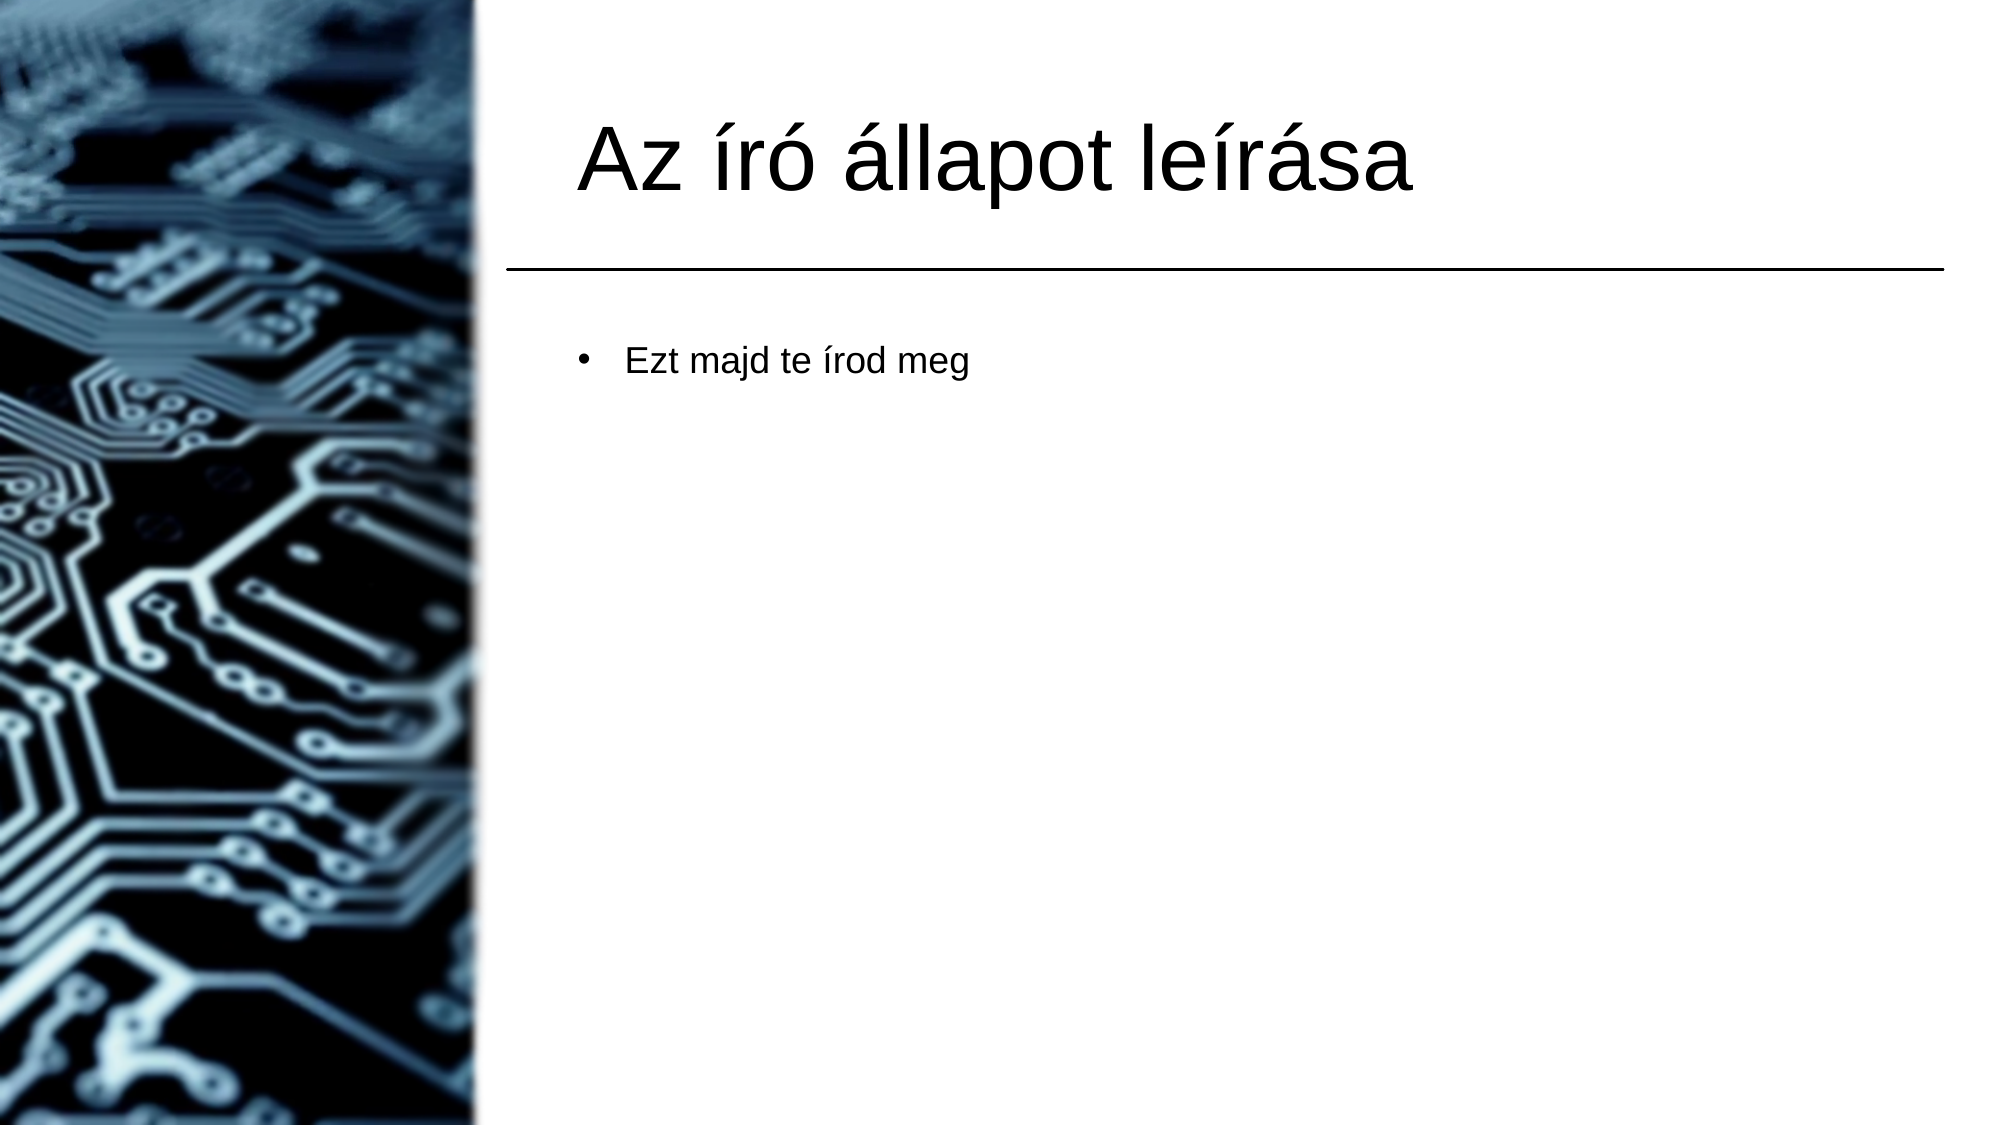

# Az író állapot leírása
Ezt majd te írod meg